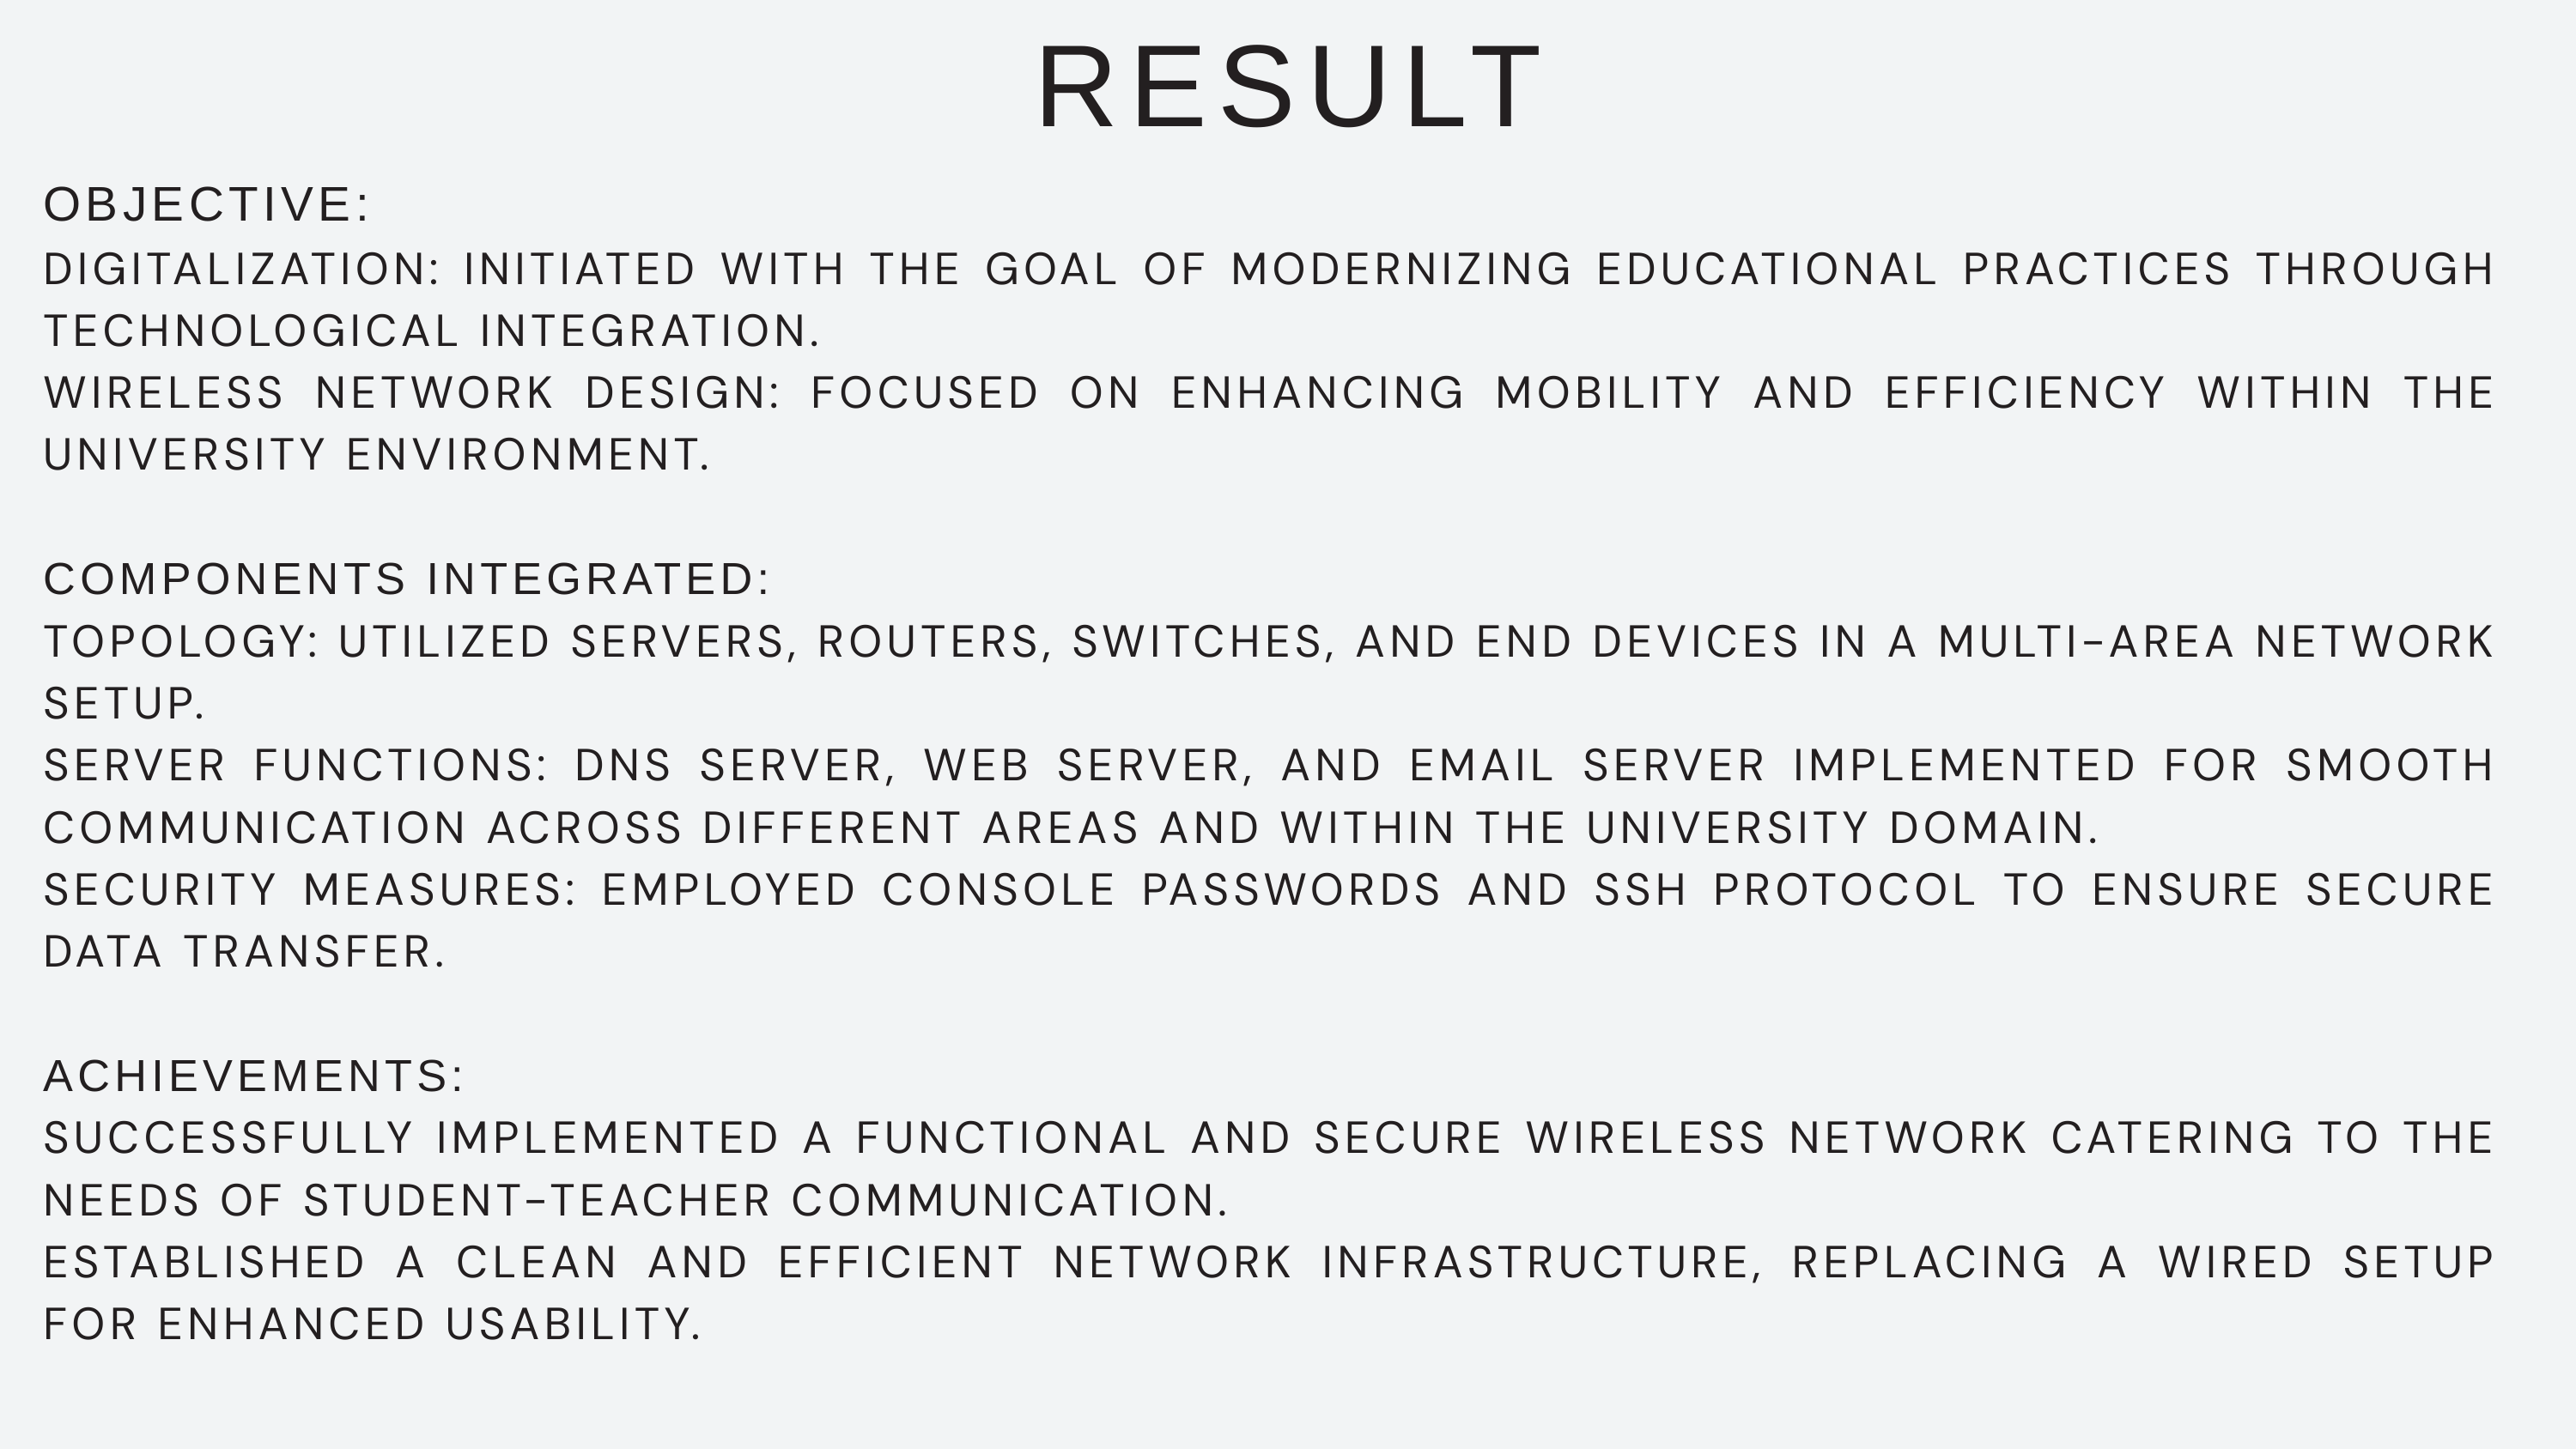

RESULT
OBJECTIVE:
DIGITALIZATION: INITIATED WITH THE GOAL OF MODERNIZING EDUCATIONAL PRACTICES THROUGH TECHNOLOGICAL INTEGRATION.
WIRELESS NETWORK DESIGN: FOCUSED ON ENHANCING MOBILITY AND EFFICIENCY WITHIN THE UNIVERSITY ENVIRONMENT.

COMPONENTS INTEGRATED:
TOPOLOGY: UTILIZED SERVERS, ROUTERS, SWITCHES, AND END DEVICES IN A MULTI-AREA NETWORK SETUP.
SERVER FUNCTIONS: DNS SERVER, WEB SERVER, AND EMAIL SERVER IMPLEMENTED FOR SMOOTH COMMUNICATION ACROSS DIFFERENT AREAS AND WITHIN THE UNIVERSITY DOMAIN.
SECURITY MEASURES: EMPLOYED CONSOLE PASSWORDS AND SSH PROTOCOL TO ENSURE SECURE DATA TRANSFER.

ACHIEVEMENTS:
SUCCESSFULLY IMPLEMENTED A FUNCTIONAL AND SECURE WIRELESS NETWORK CATERING TO THE NEEDS OF STUDENT-TEACHER COMMUNICATION.
ESTABLISHED A CLEAN AND EFFICIENT NETWORK INFRASTRUCTURE, REPLACING A WIRED SETUP FOR ENHANCED USABILITY.